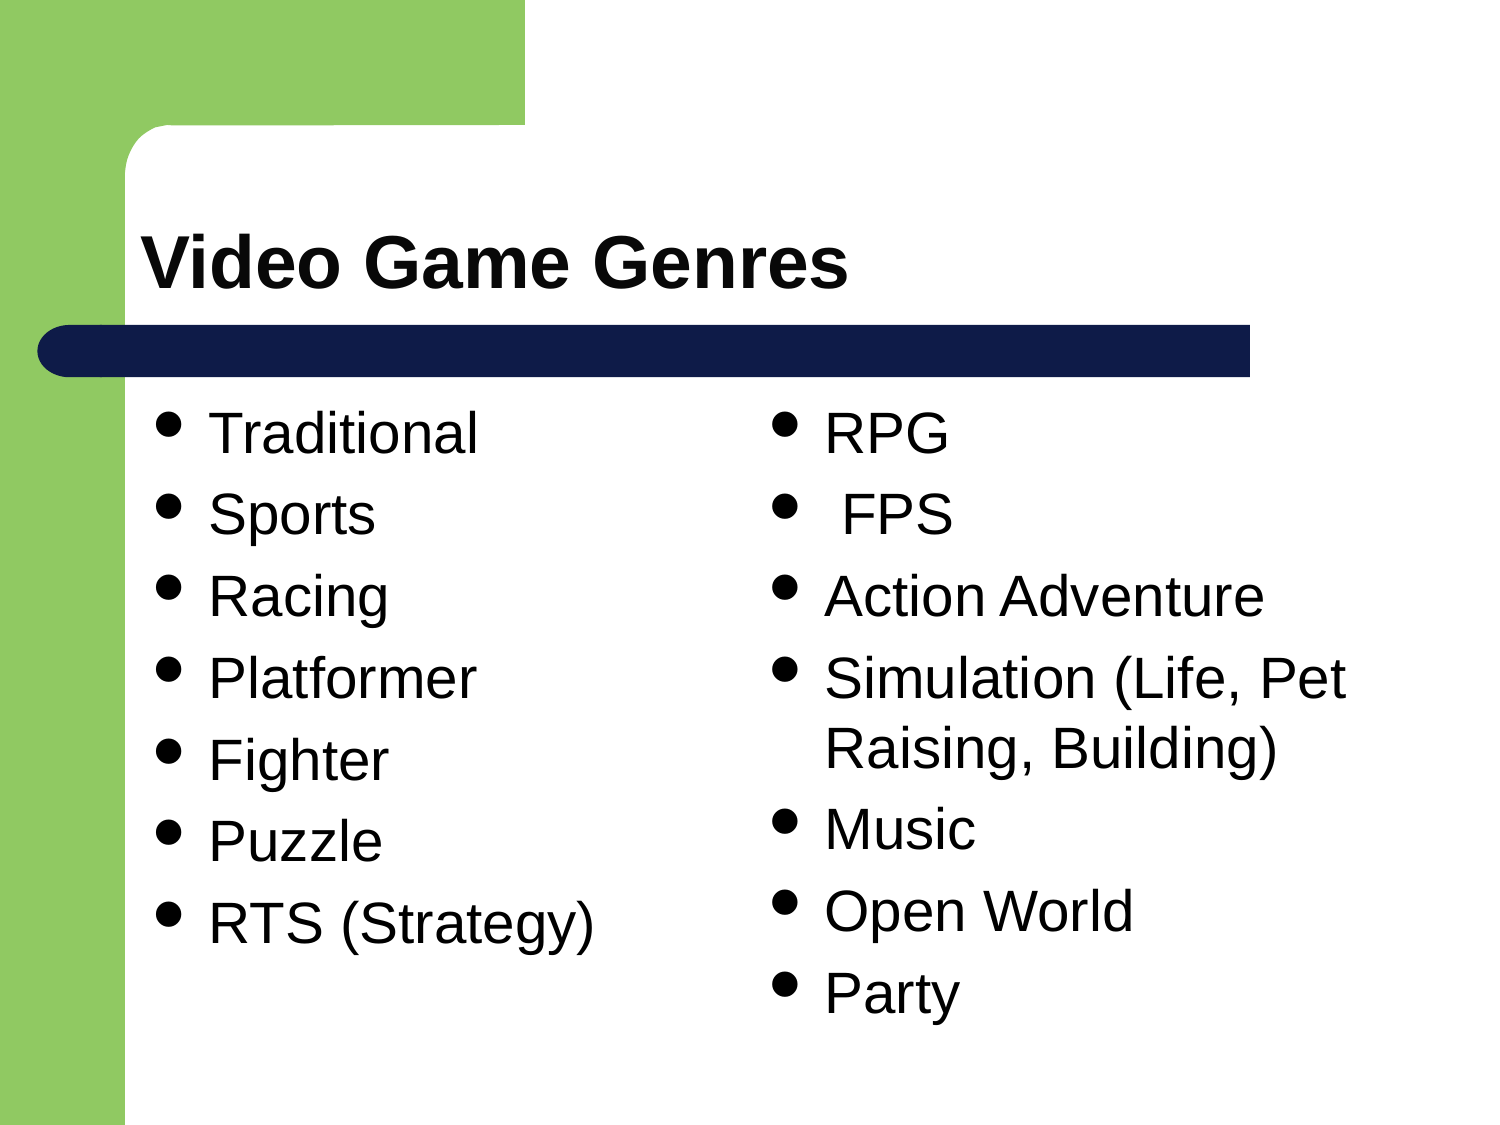

# Video Game Genres
Traditional
Sports
Racing
Platformer
Fighter
Puzzle
RTS (Strategy)
RPG
 FPS
Action Adventure
Simulation (Life, Pet Raising, Building)
Music
Open World
Party